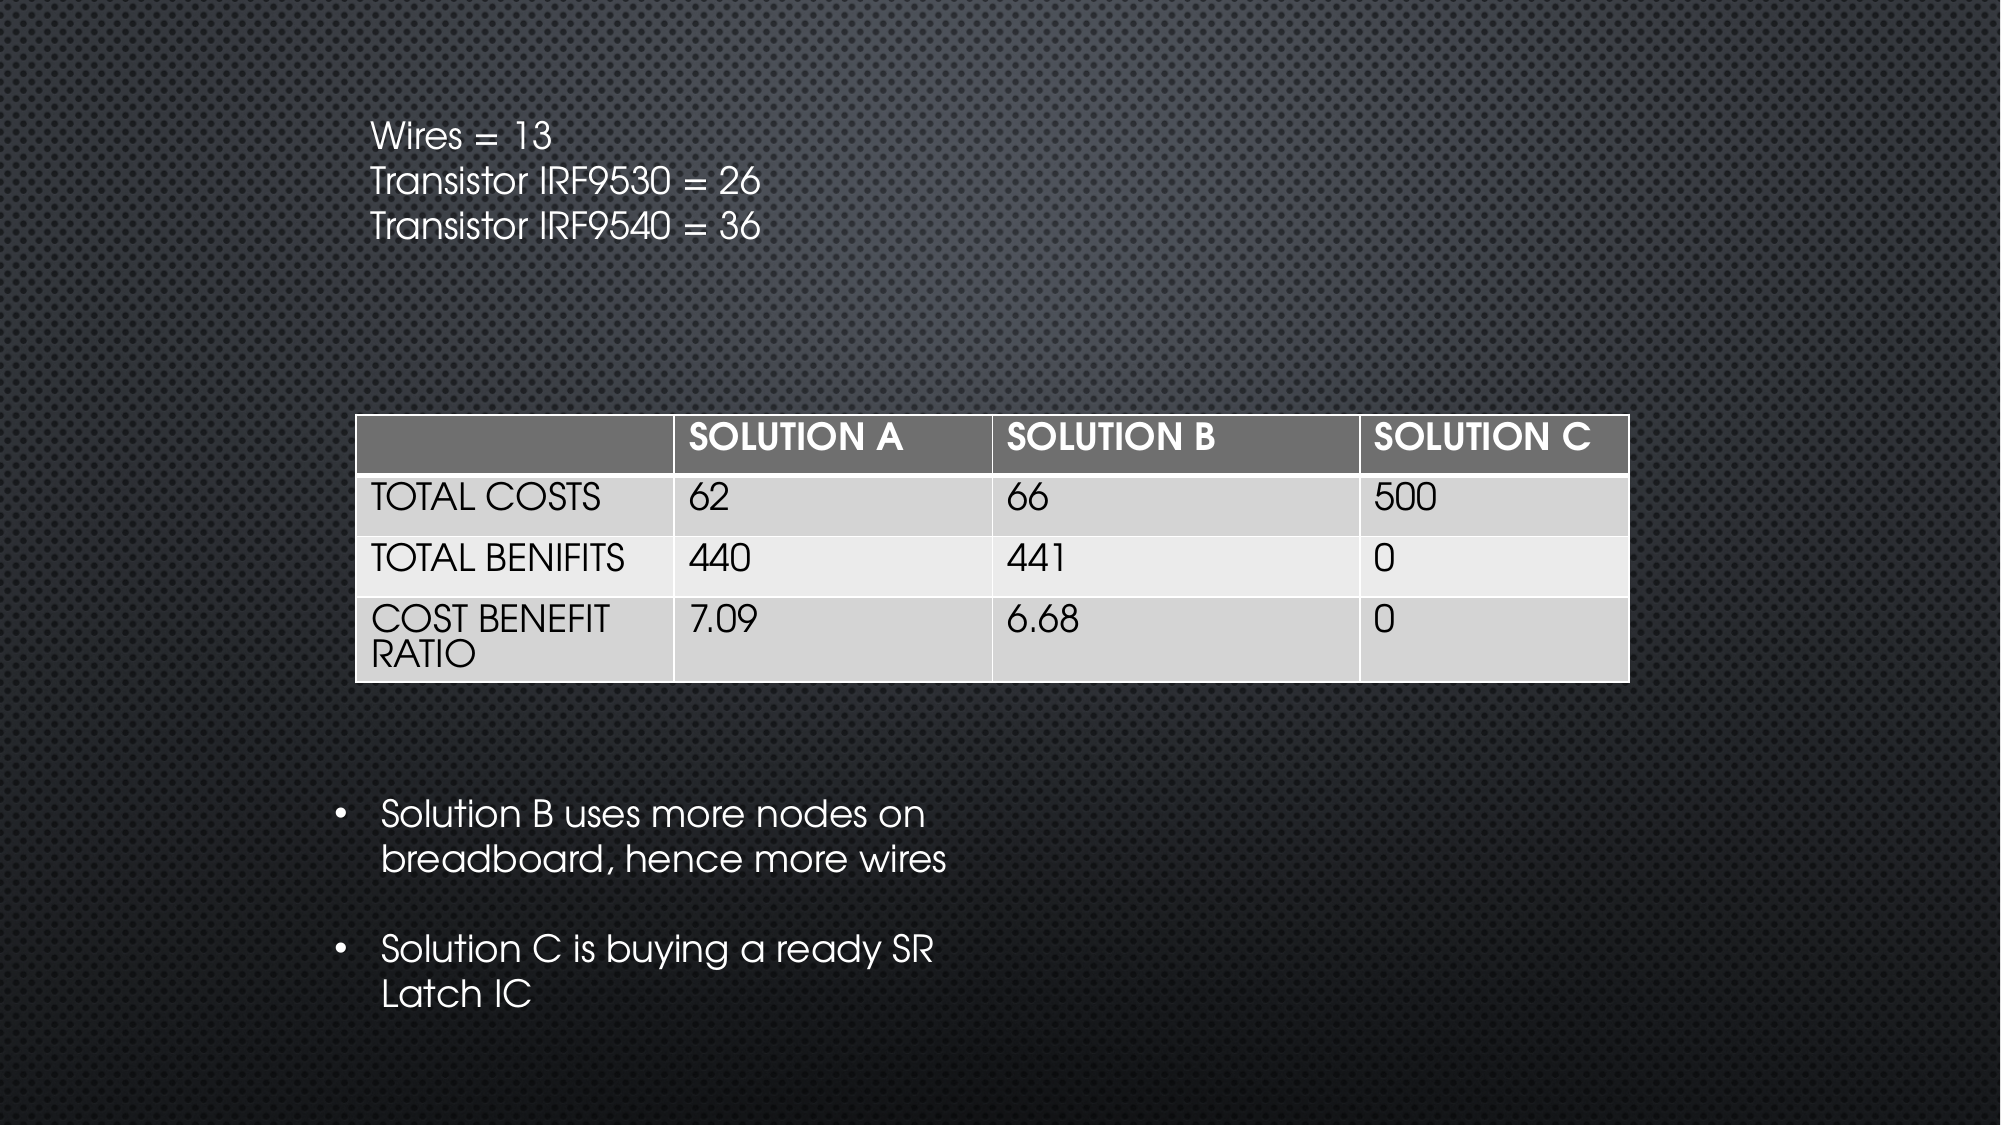

Wires = 13
Transistor IRF9530 = 26
Transistor IRF9540 = 36

|  | SOLUTION A | SOLUTION B | SOLUTION C |
| --- | --- | --- | --- |
| TOTAL COSTS |  |  |  |
| TOTAL BENIFITS |  |  |  |
| COST BENEFIT RATIO |  |  |  |
|  | SOLUTION A | SOLUTION B | SOLUTION C |
| --- | --- | --- | --- |
| TOTAL COSTS |  |  |  |
| TOTAL BENIFITS |  |  |  |
| COST BENEFIT RATIO |  |  |  |
|  | SOLUTION A | SOLUTION B | SOLUTION C |
| --- | --- | --- | --- |
| TOTAL COSTS | 62 | 66 | 500 |
| TOTAL BENIFITS | 440 | 441 | 0 |
| COST BENEFIT RATIO | 7.09 | 6.68 | 0 |
Solution B uses more nodes on breadboard, hence more wires

Solution C is buying a ready SR Latch IC